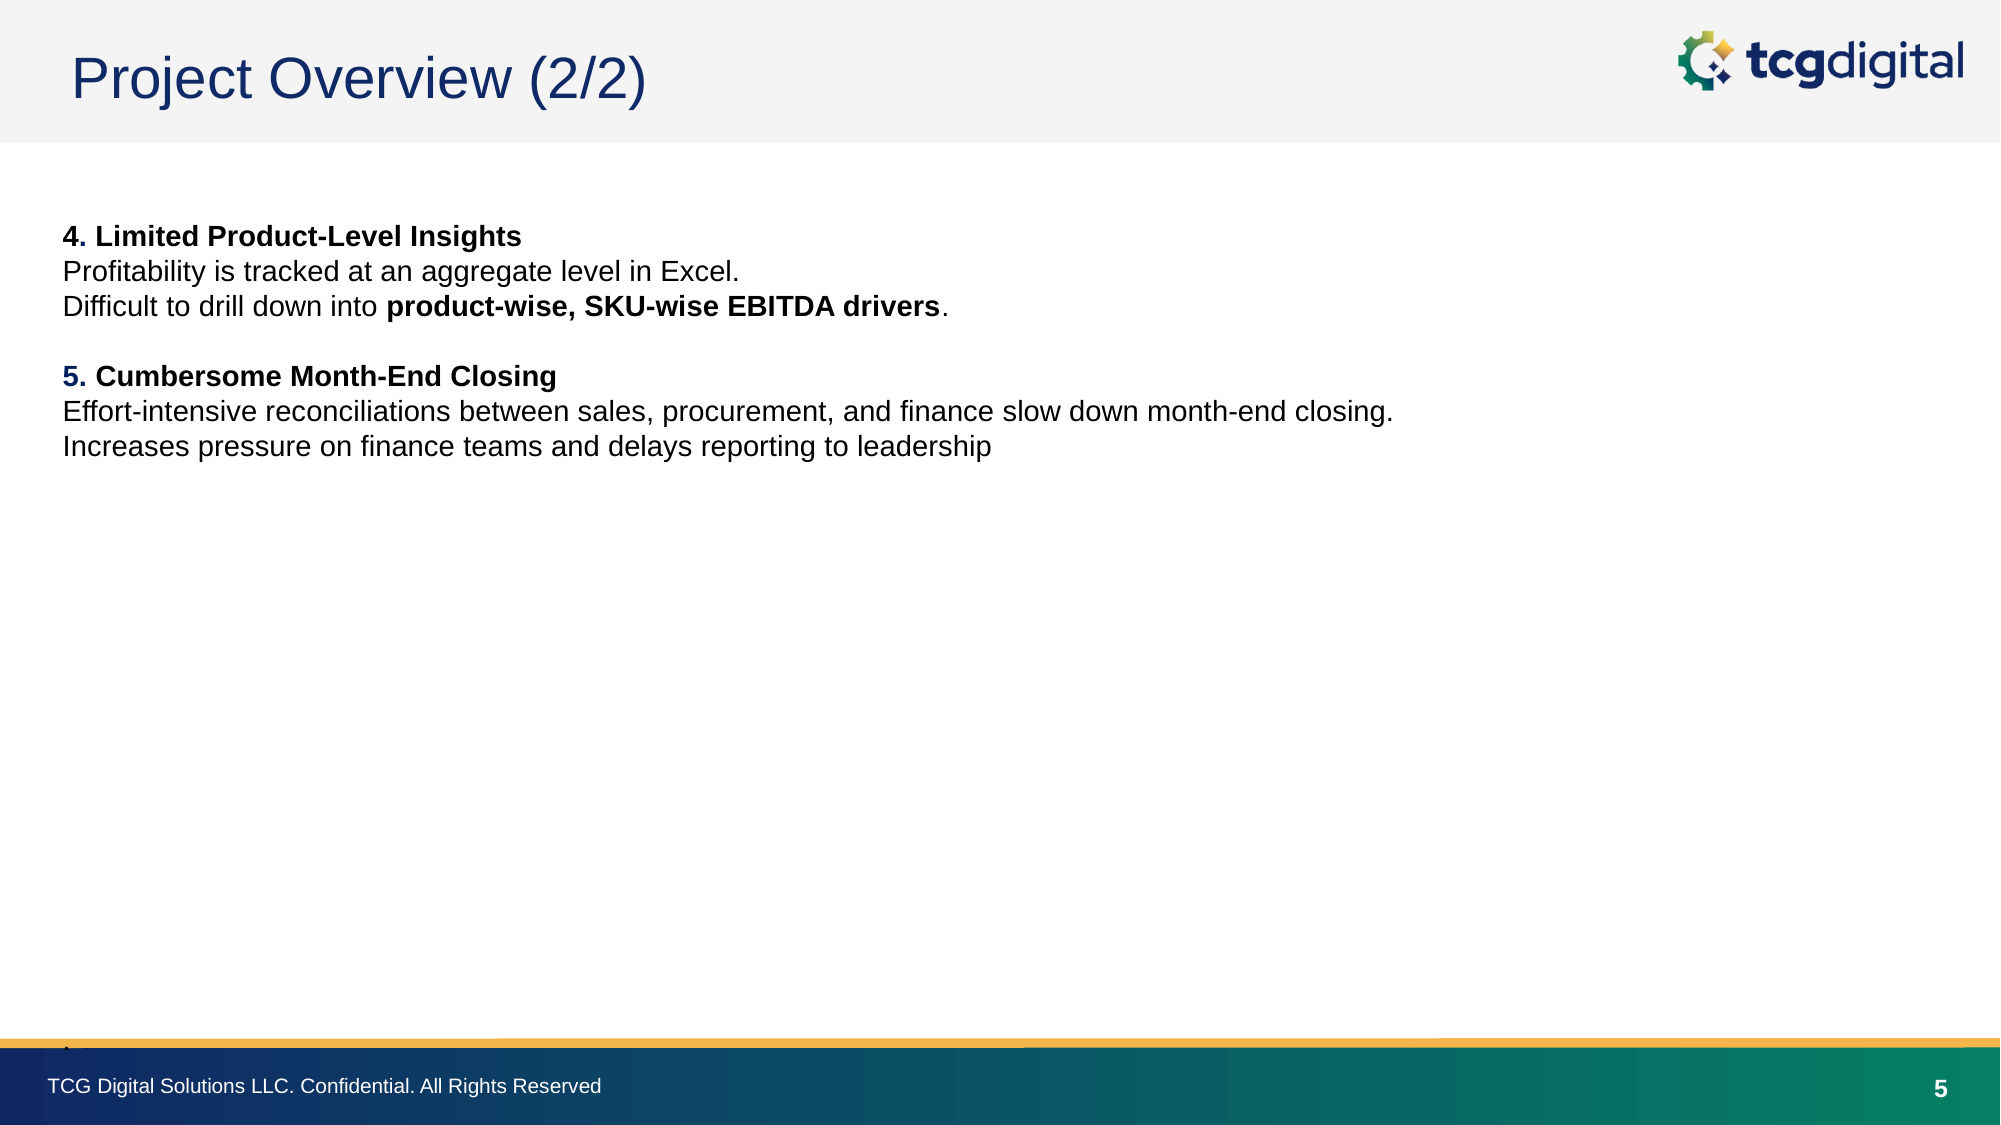

Project Overview (2/2)

4. Limited Product-Level Insights
Profitability is tracked at an aggregate level in Excel.
Difficult to drill down into product-wise, SKU-wise EBITDA drivers.

5. Cumbersome Month-End Closing
Effort-intensive reconciliations between sales, procurement, and finance slow down month-end closing.
Increases pressure on finance teams and delays reporting to leadership

.

Project Overview